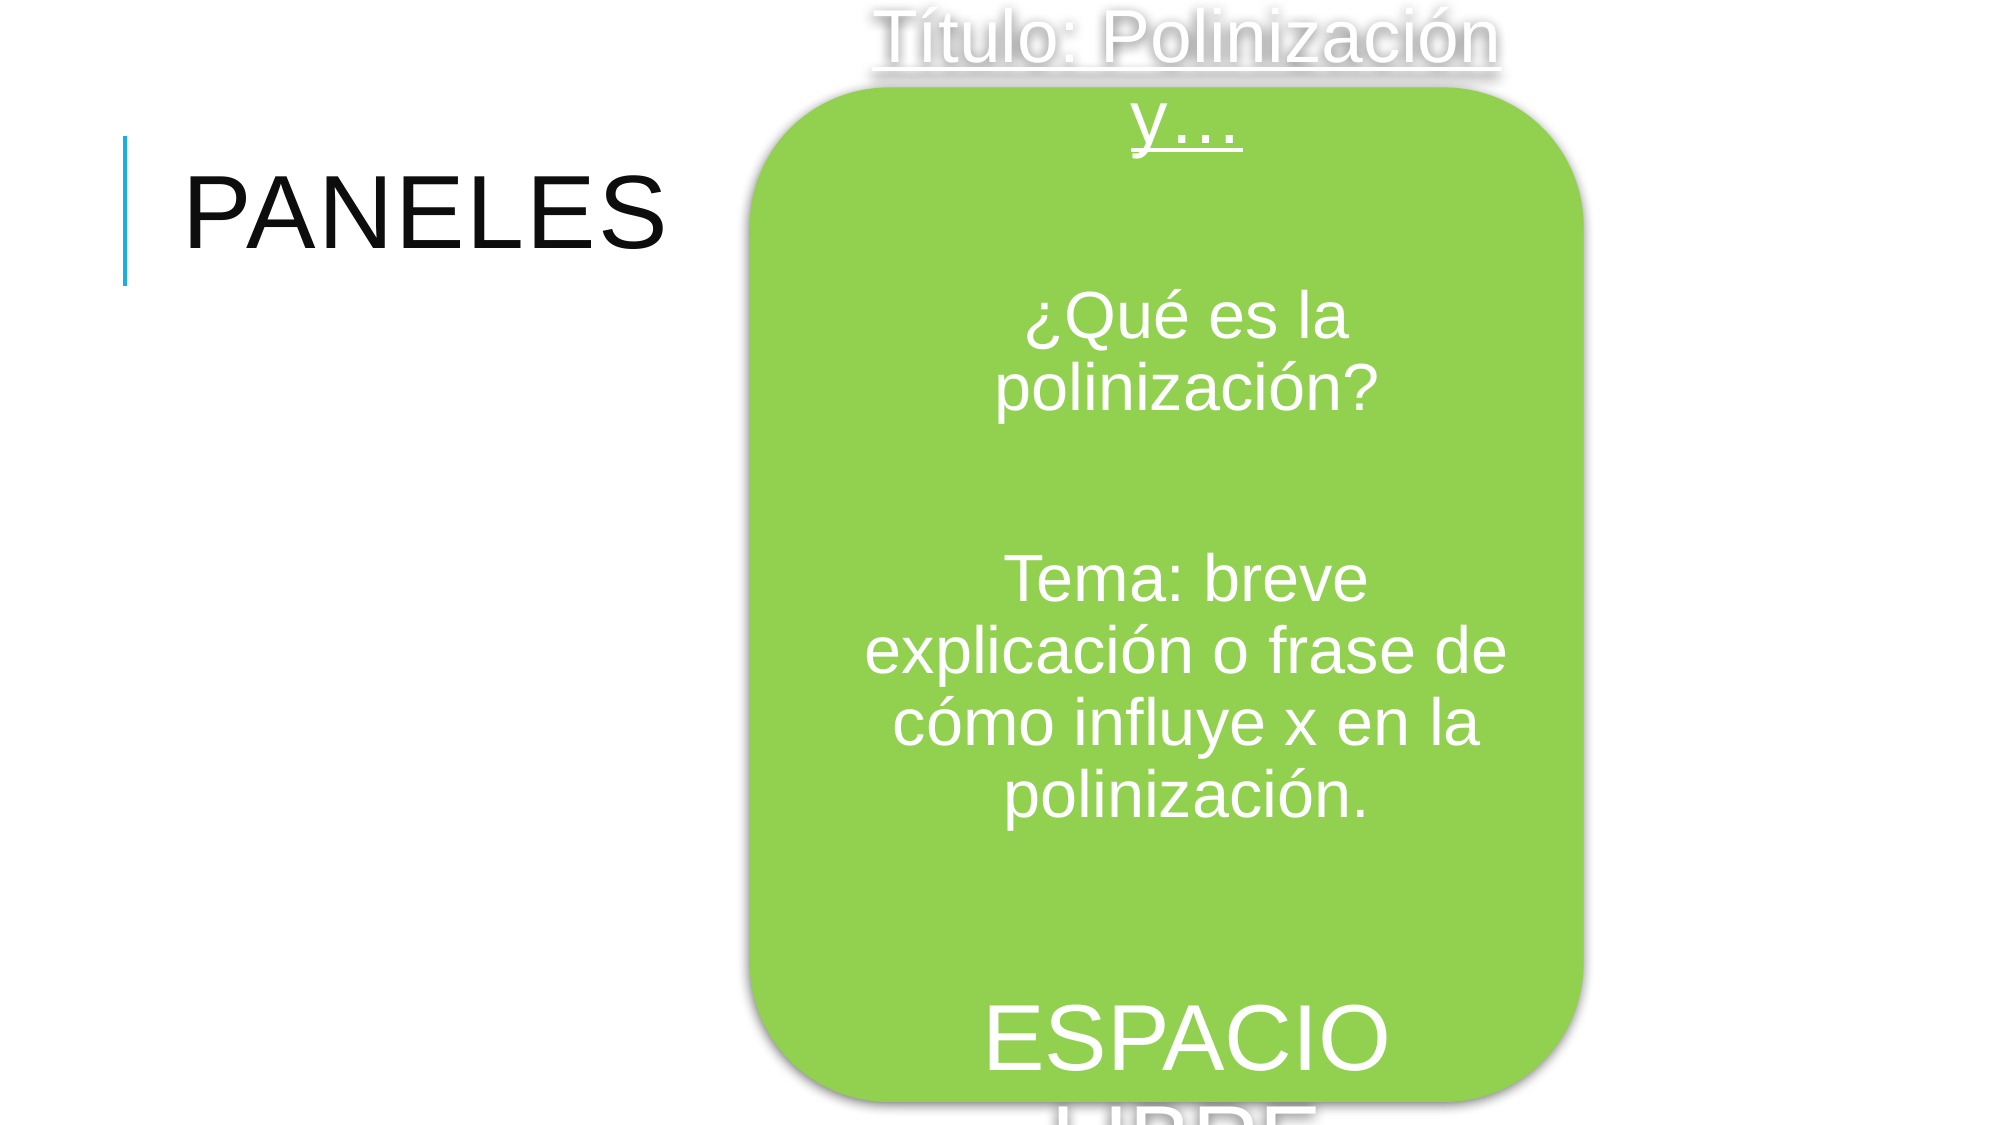

Título: Polinización y…

¿Qué es la polinización?

Tema: breve explicación o frase de cómo influye x en la polinización.

ESPACIO LIBRE
# Paneles